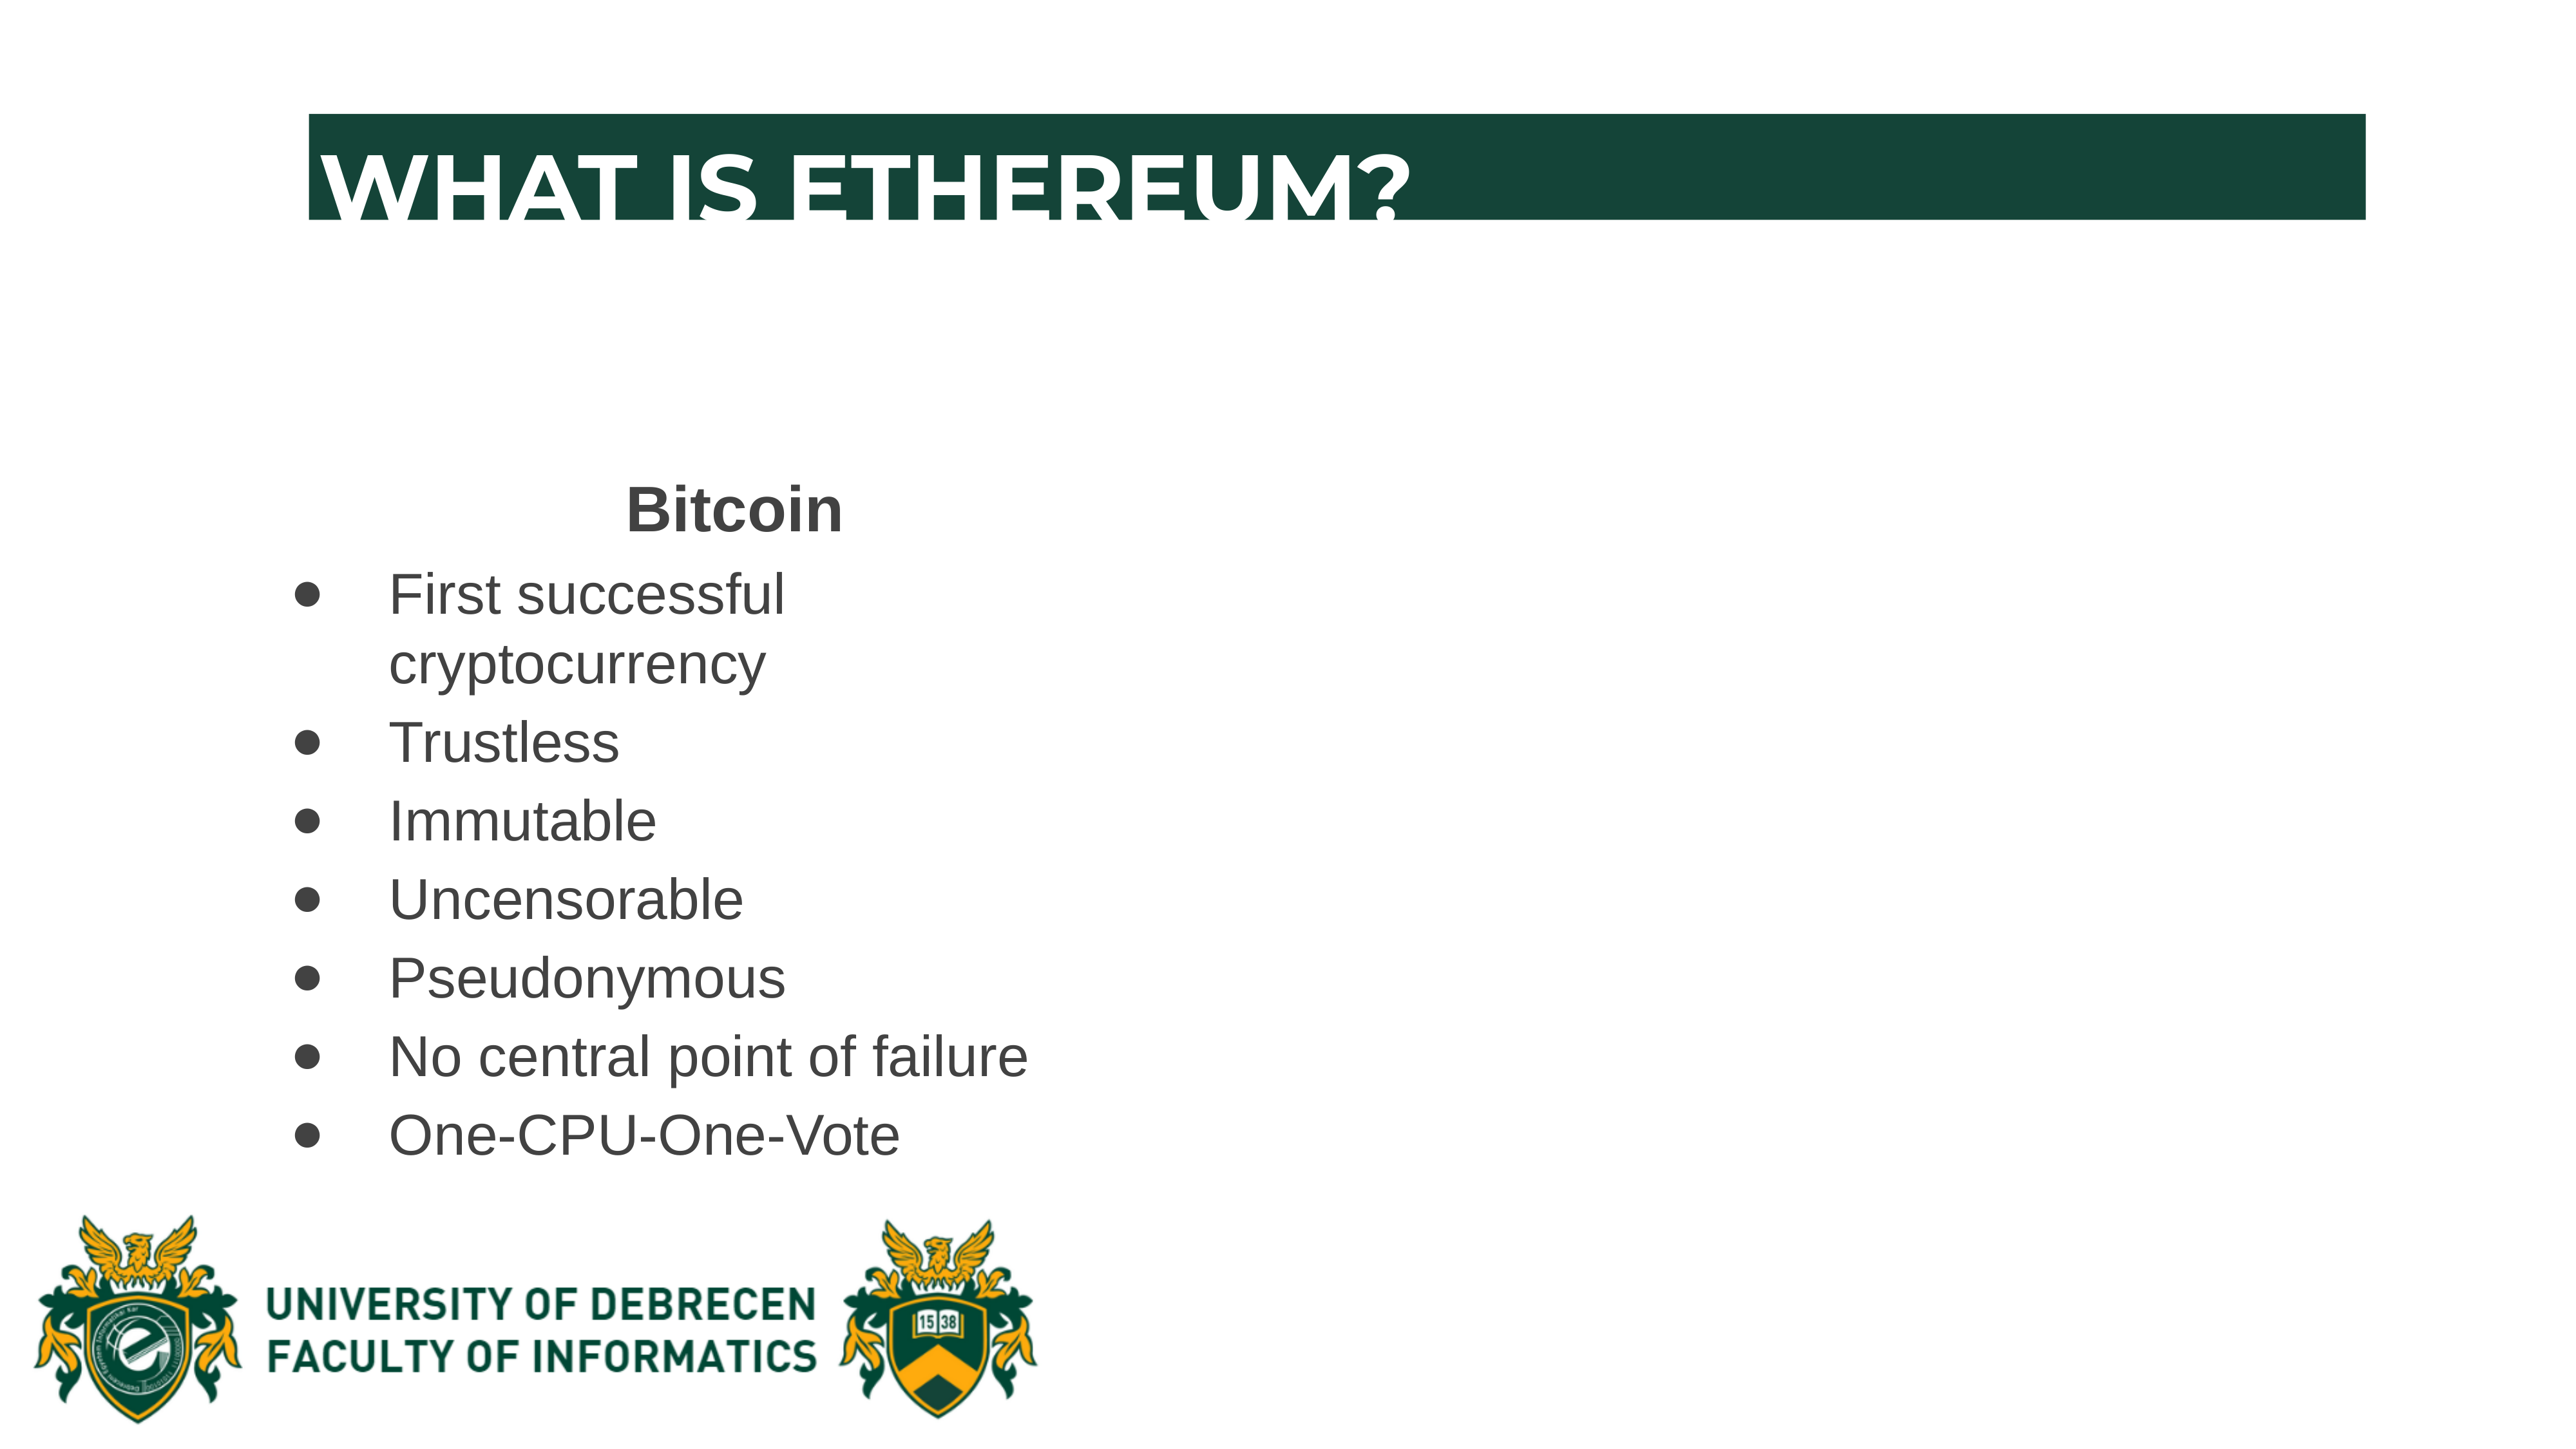

WHAT IS ETHEREUM?

Bitcoin
First successful cryptocurrency
Trustless
Immutable
Uncensorable
Pseudonymous
No central point of failure
One-CPU-One-Vote